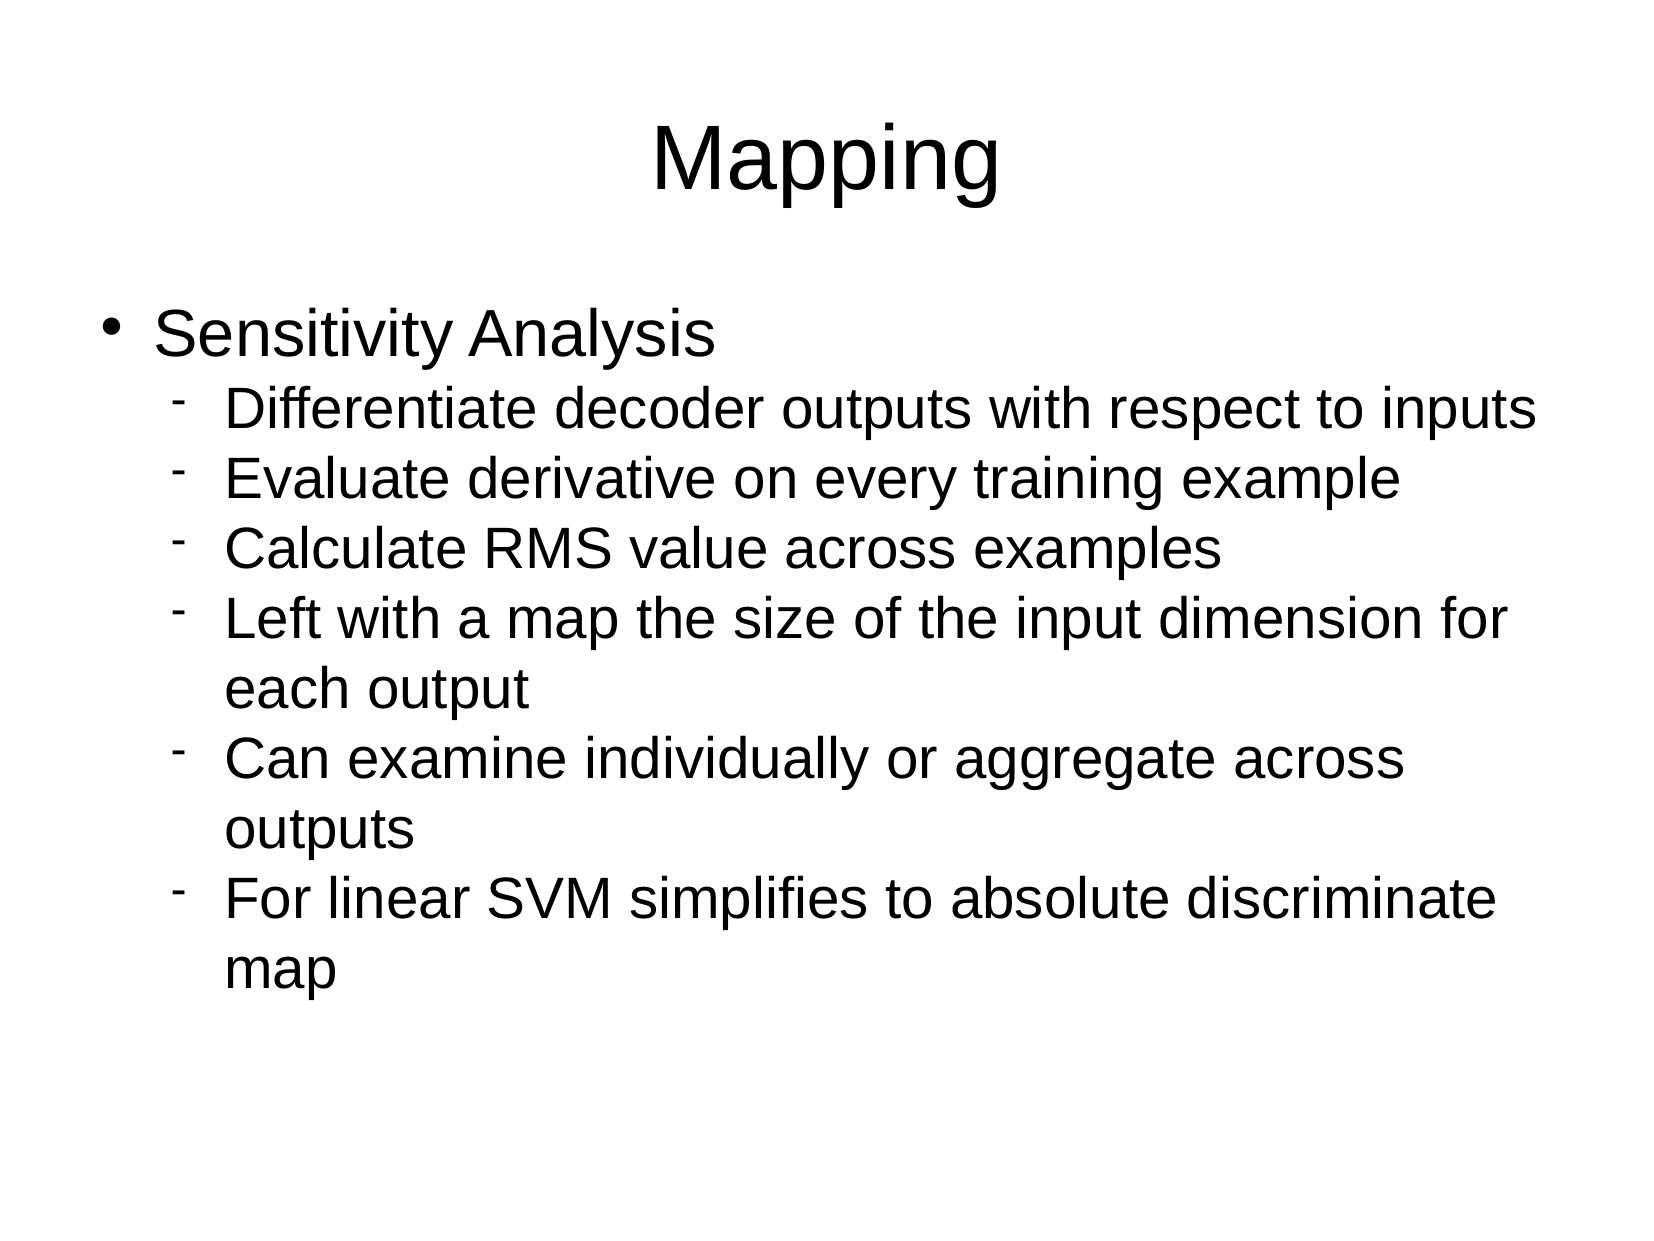

Mapping
Sensitivity Analysis
Differentiate decoder outputs with respect to inputs
Evaluate derivative on every training example
Calculate RMS value across examples
Left with a map the size of the input dimension for each output
Can examine individually or aggregate across outputs
For linear SVM simplifies to absolute discriminate map